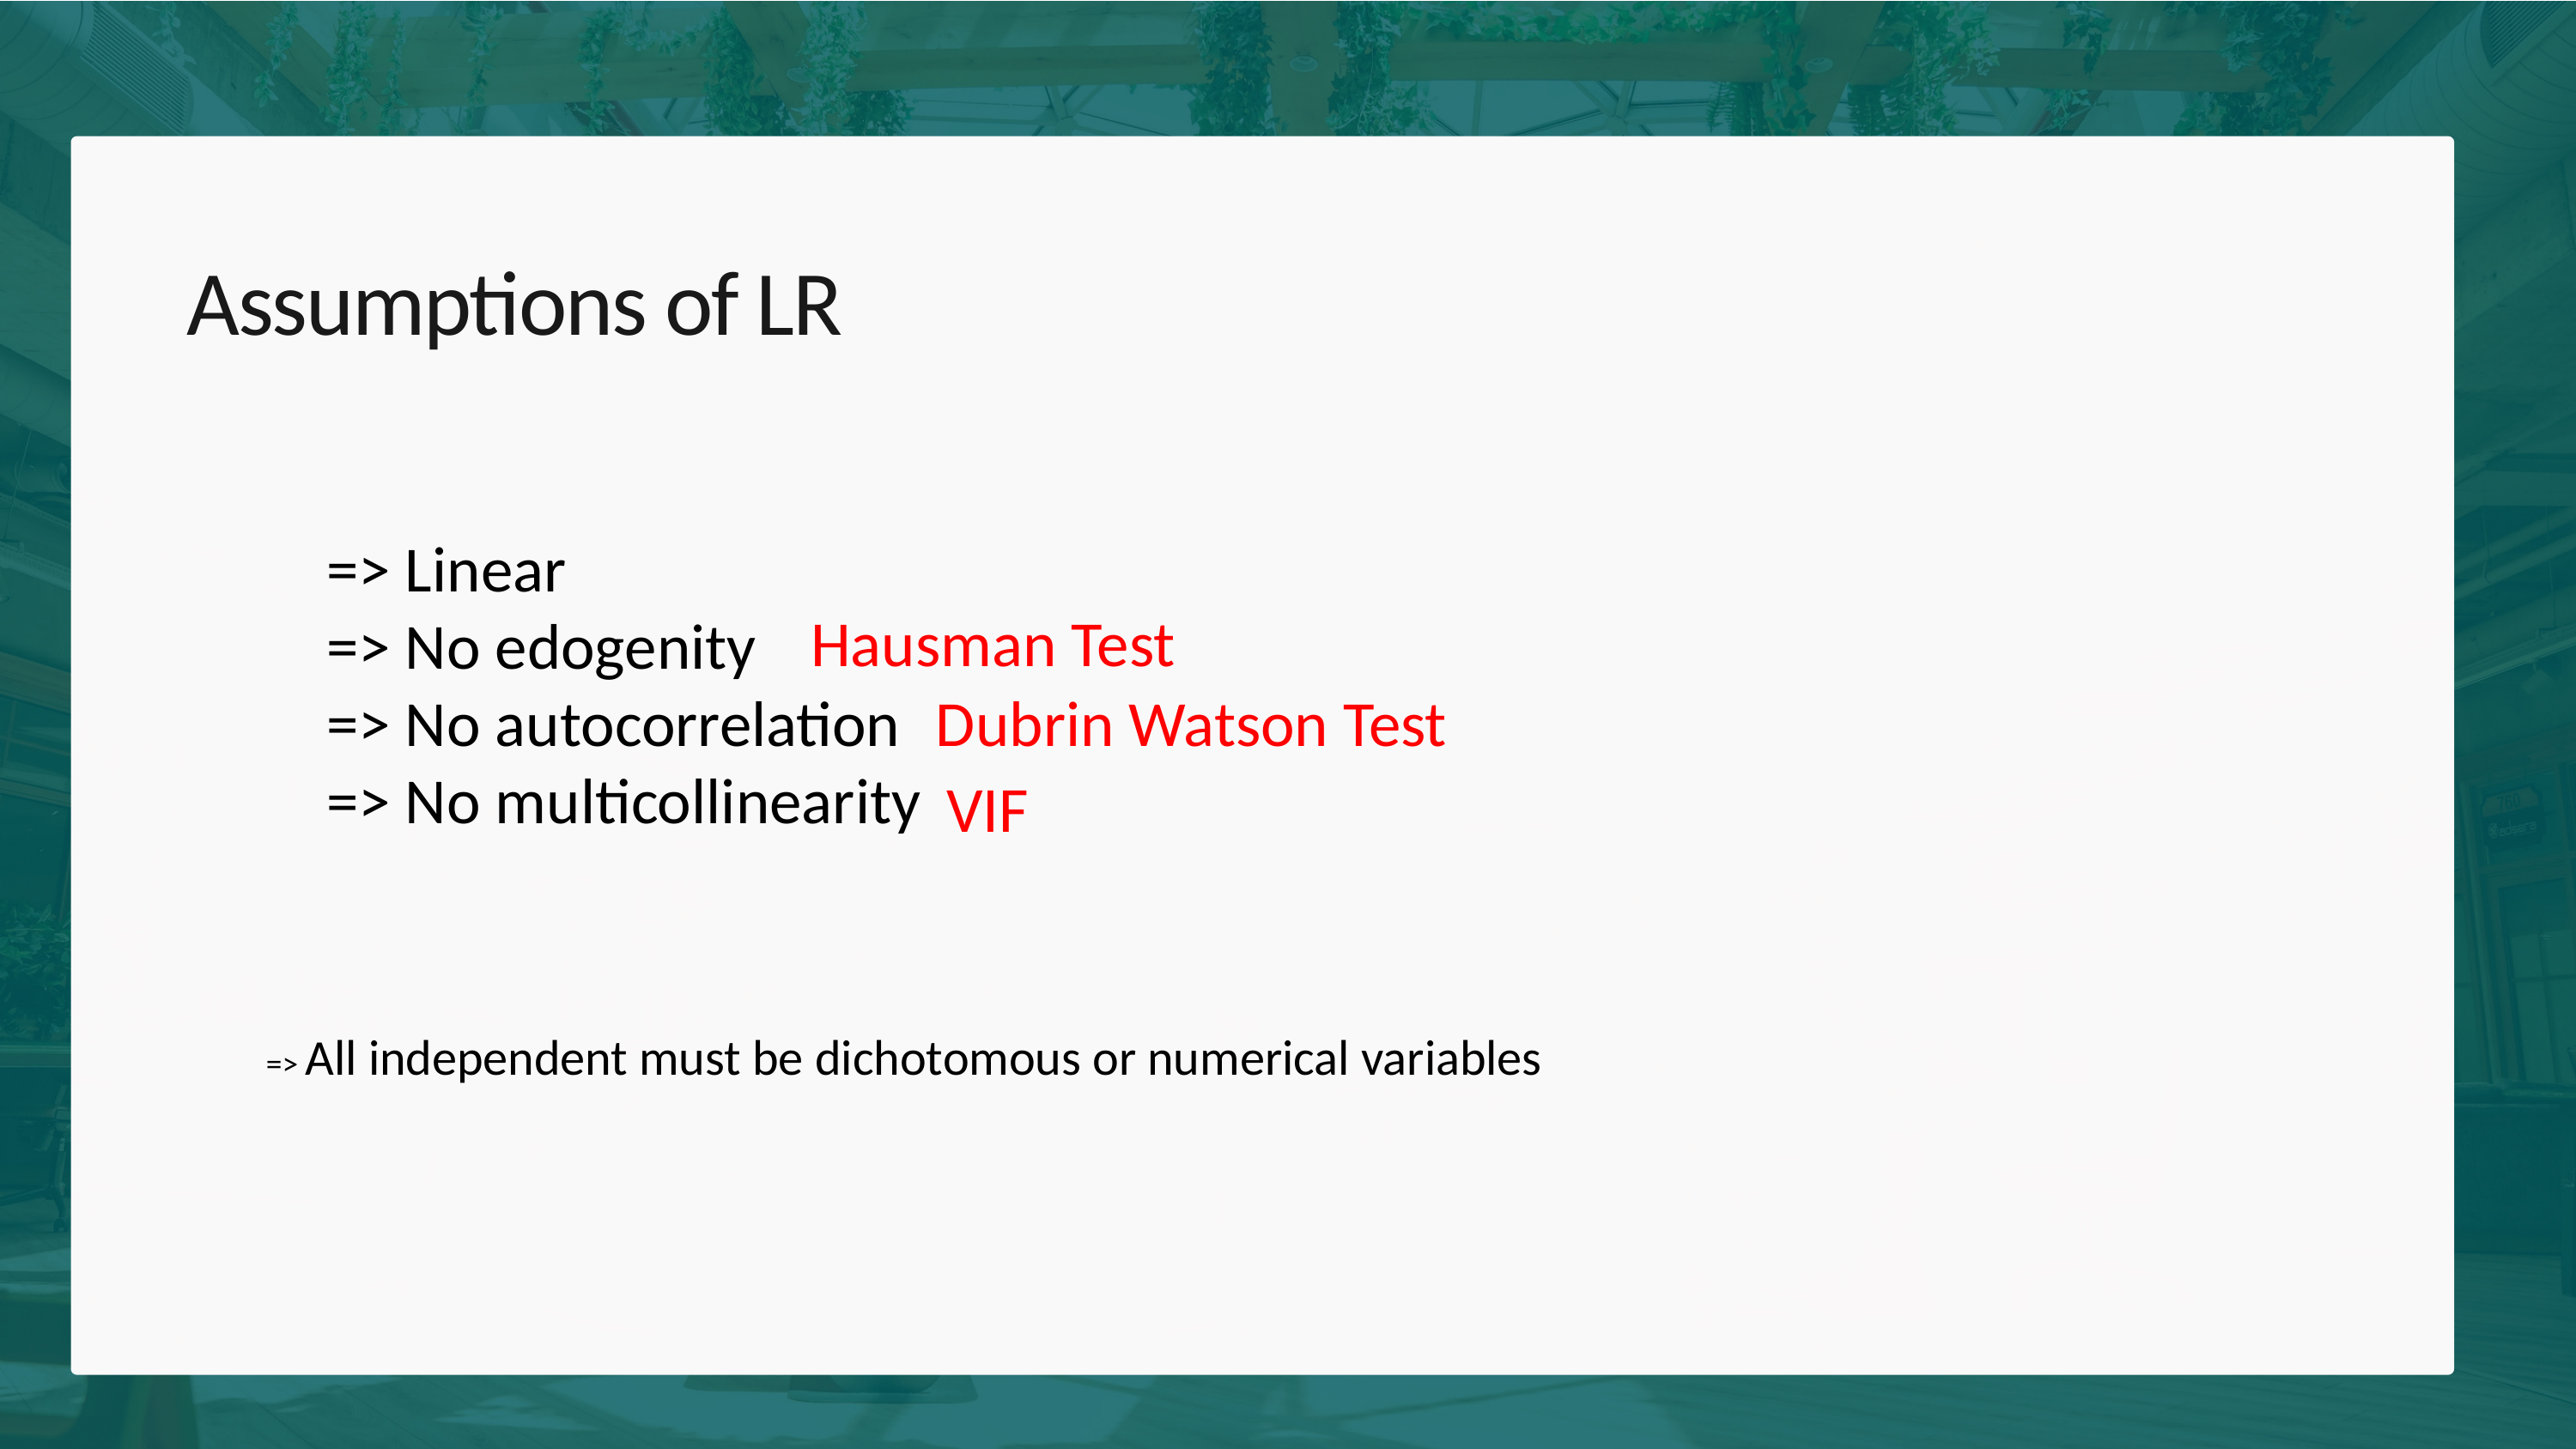

Assumptions of LR
=> Linear
=> No edogenity
=> No autocorrelation
=> No multicollinearity
Hausman Test
Dubrin Watson Test
VIF
=> All independent must be dichotomous or numerical variables